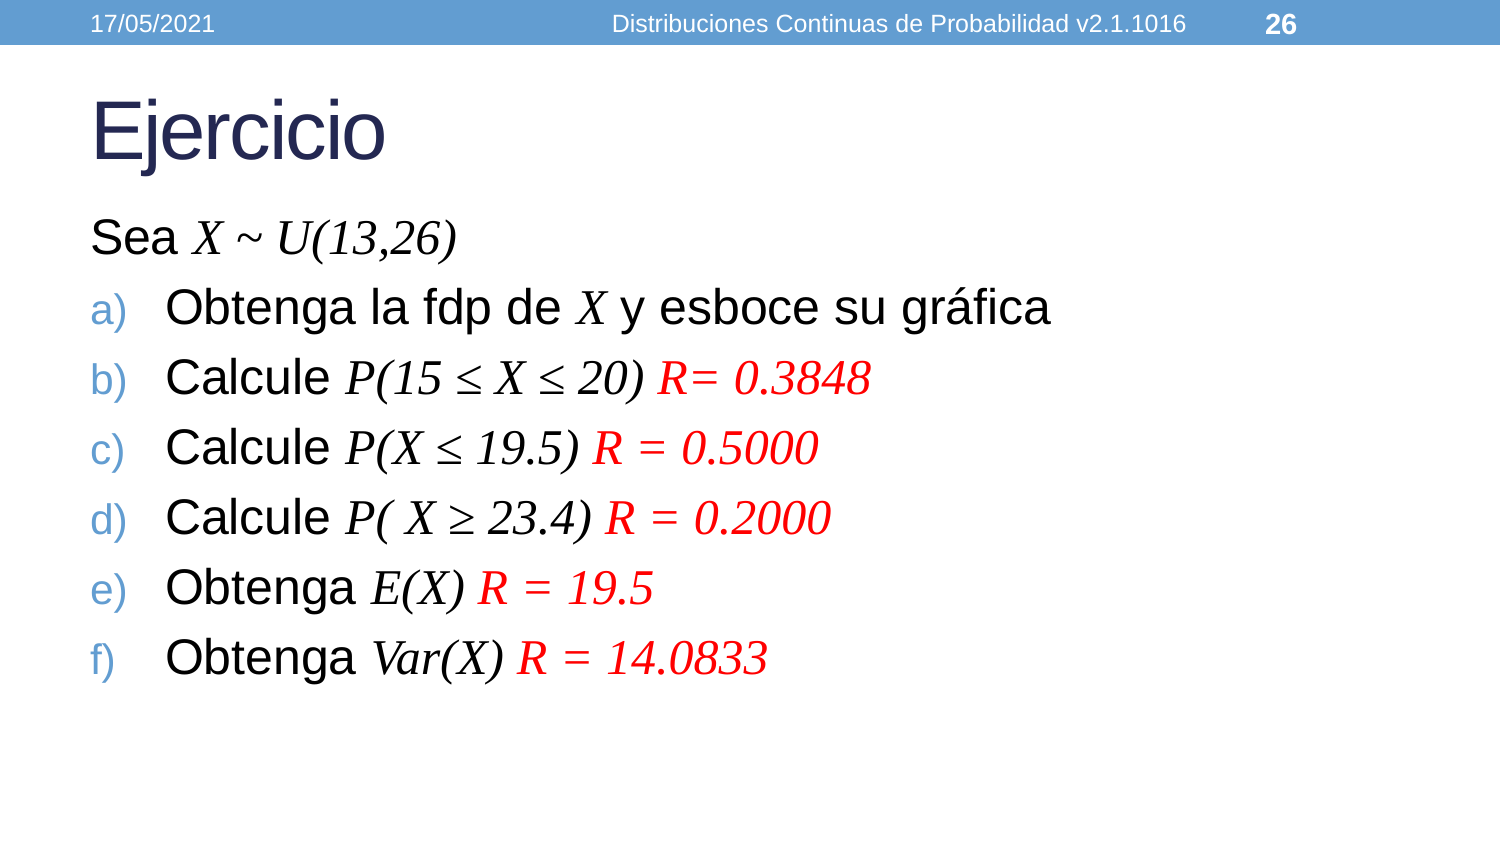

17/05/2021
Distribuciones Continuas de Probabilidad v2.1.1016
26
# Ejercicio
Sea X ~ U(13,26)
Obtenga la fdp de X y esboce su gráfica
Calcule P(15 ≤ X ≤ 20) R= 0.3848
Calcule P(X ≤ 19.5) R = 0.5000
Calcule P( X ≥ 23.4) R = 0.2000
Obtenga E(X) R = 19.5
Obtenga Var(X) R = 14.0833